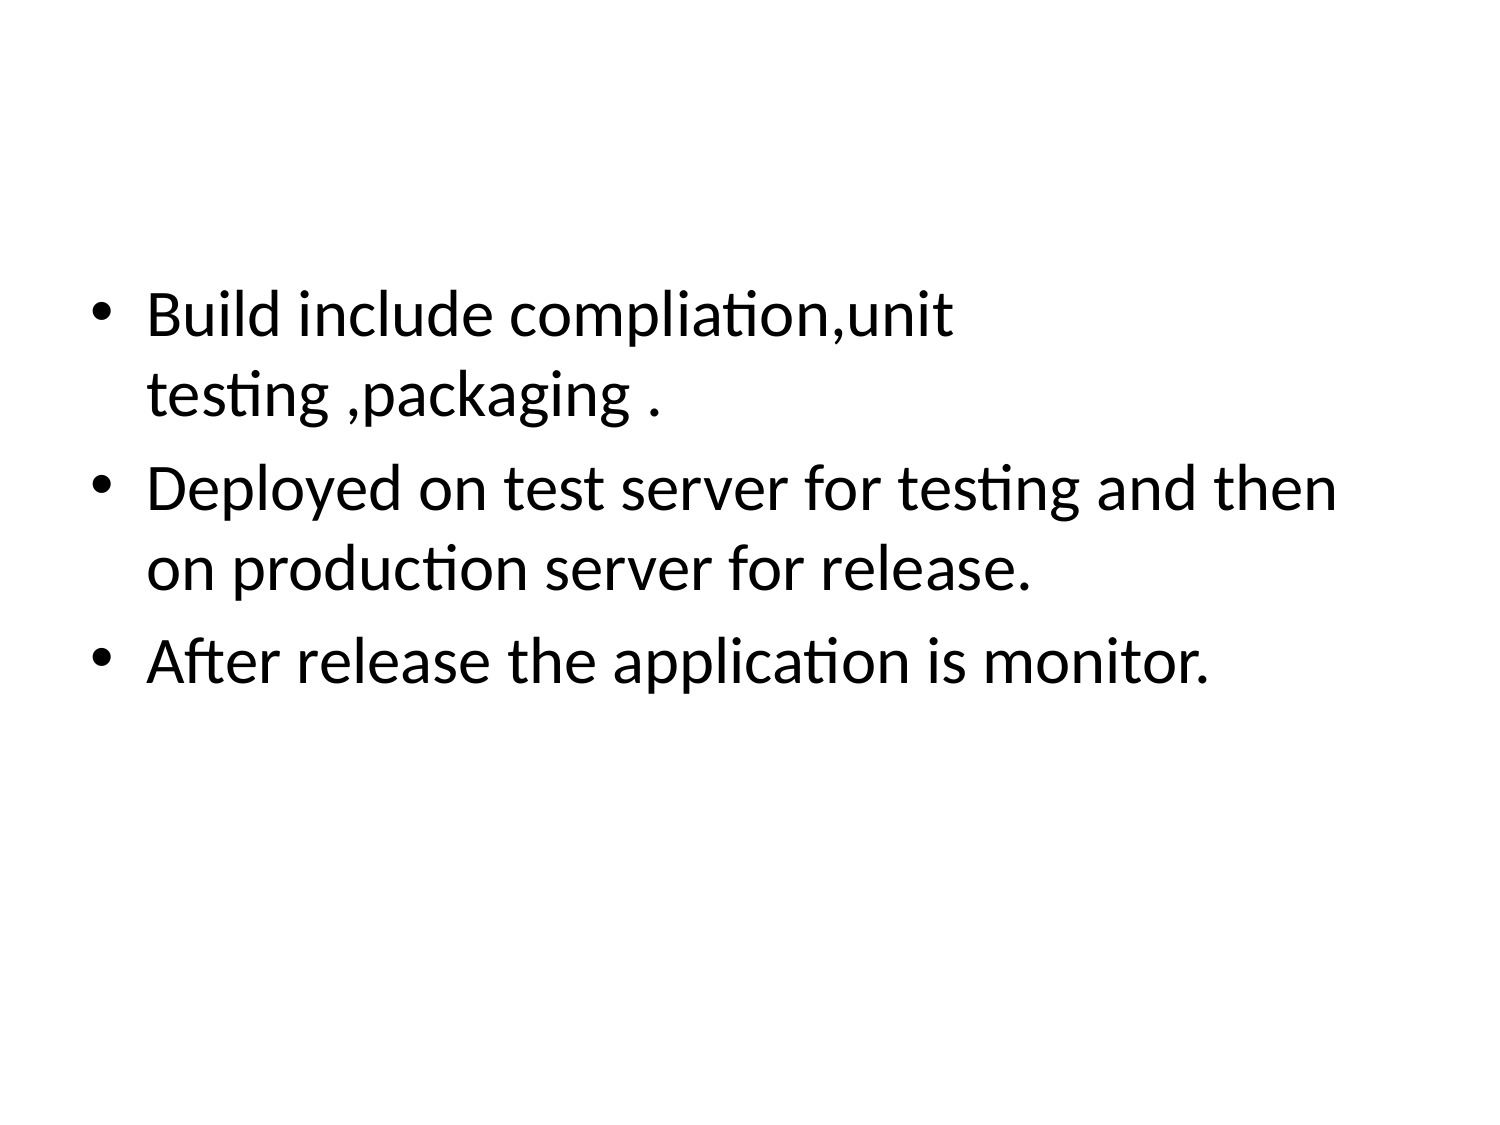

#
Build include compliation,unit testing ,packaging .
Deployed on test server for testing and then on production server for release.
After release the application is monitor.